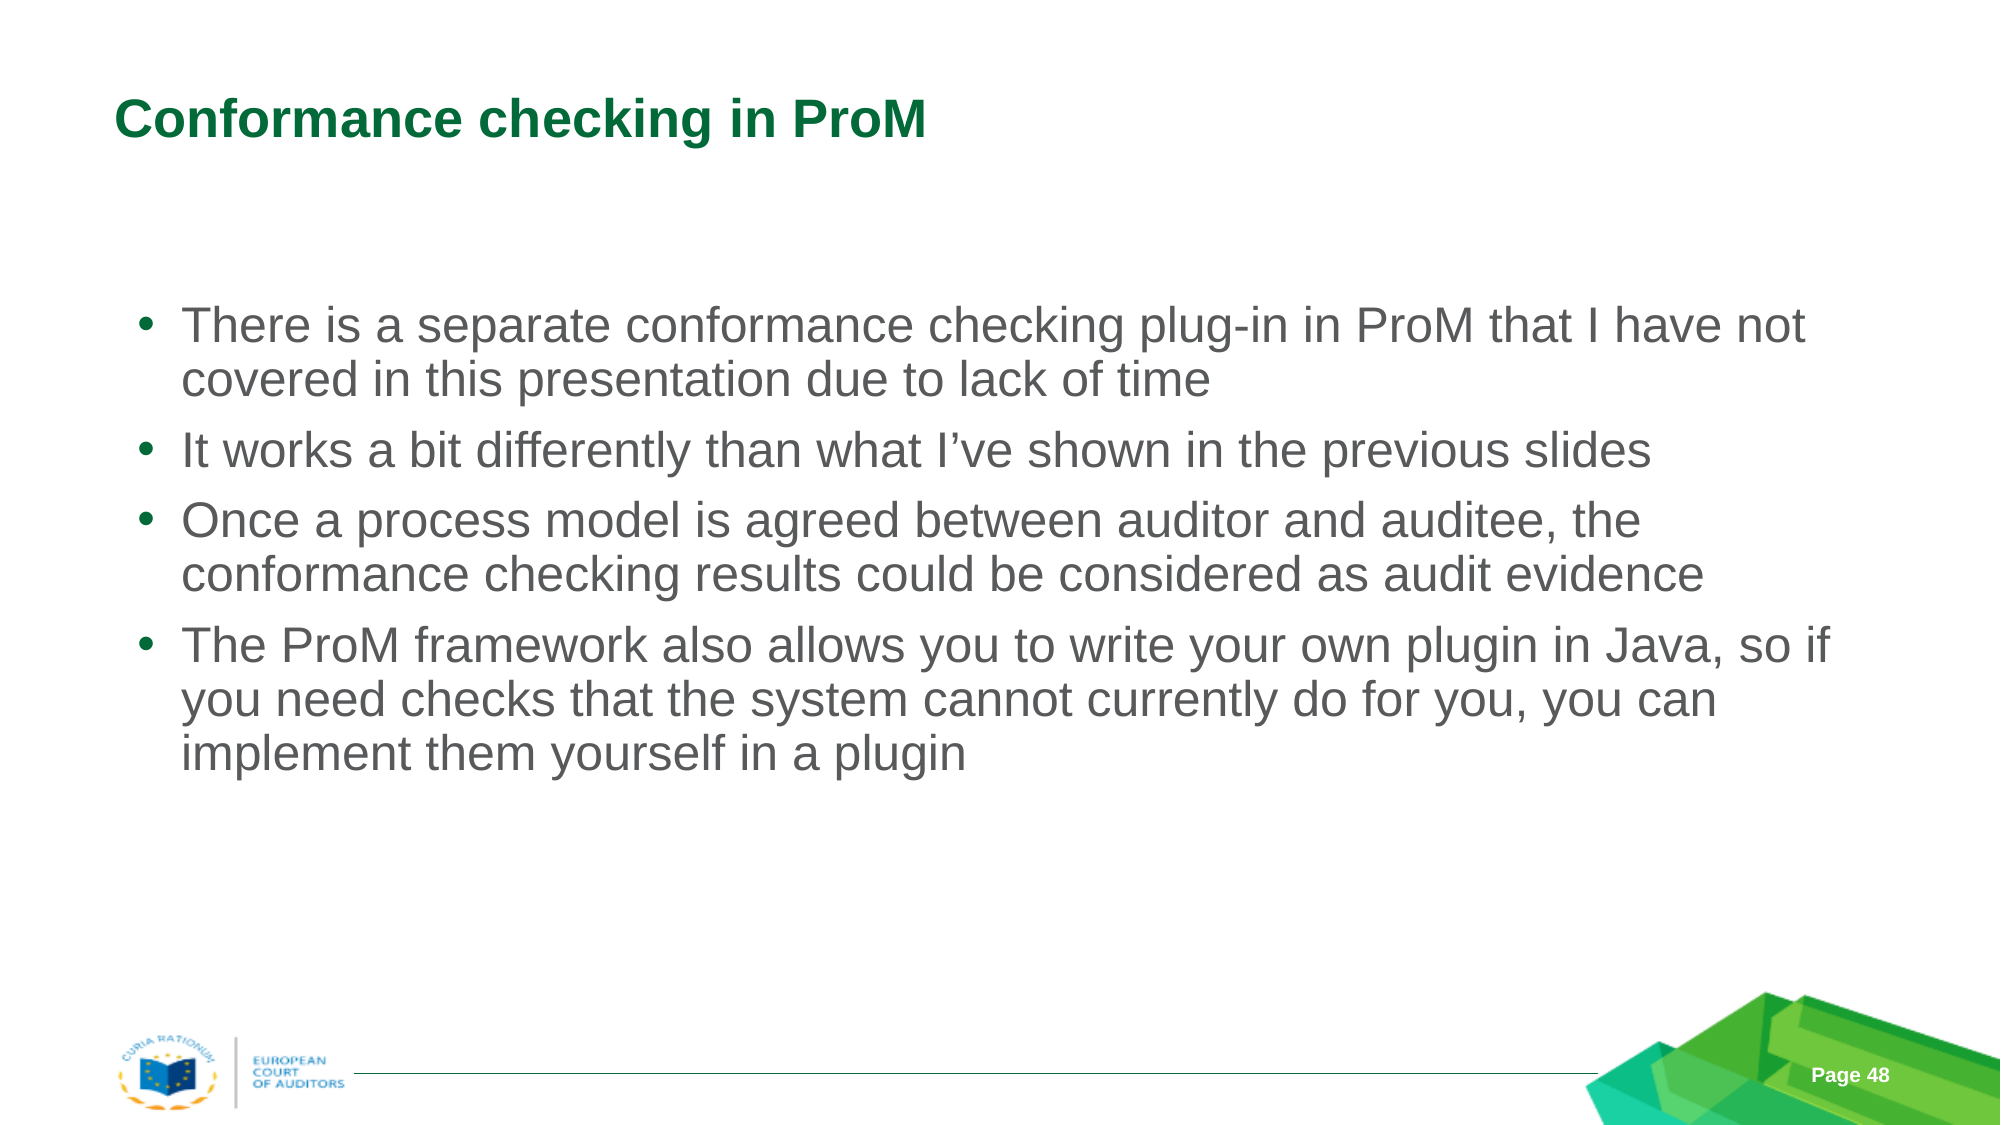

# Conformance checking in ProM
There is a separate conformance checking plug-in in ProM that I have not covered in this presentation due to lack of time
It works a bit differently than what I’ve shown in the previous slides
Once a process model is agreed between auditor and auditee, the conformance checking results could be considered as audit evidence
The ProM framework also allows you to write your own plugin in Java, so if you need checks that the system cannot currently do for you, you can implement them yourself in a plugin

Page 48